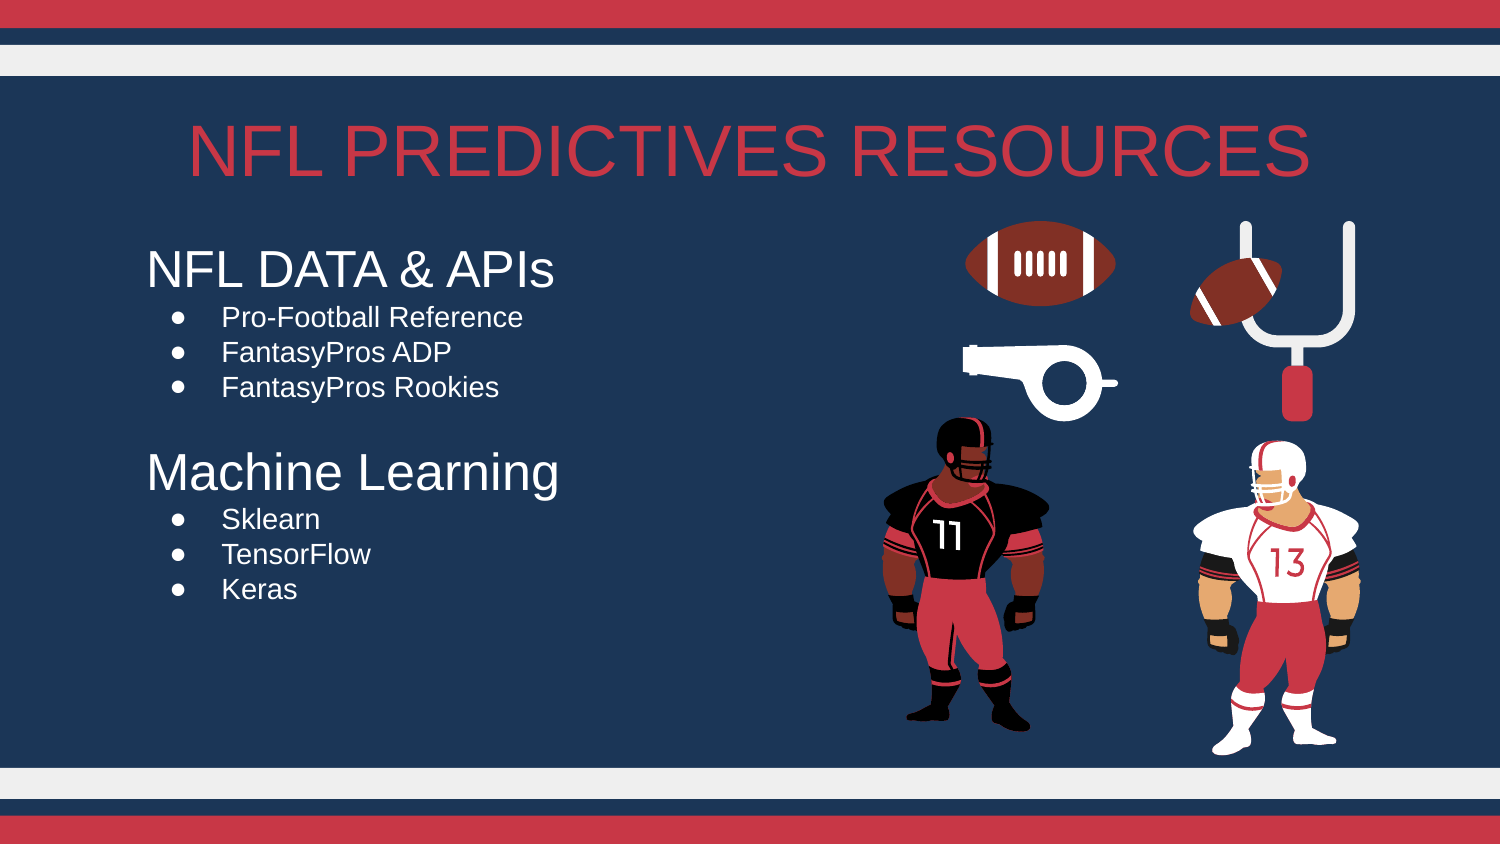

# NFL PREDICTIVES RESOURCES

NFL DATA & APIs
Pro-Football Reference
FantasyPros ADP
FantasyPros Rookies

Machine Learning
Sklearn
TensorFlow
Keras